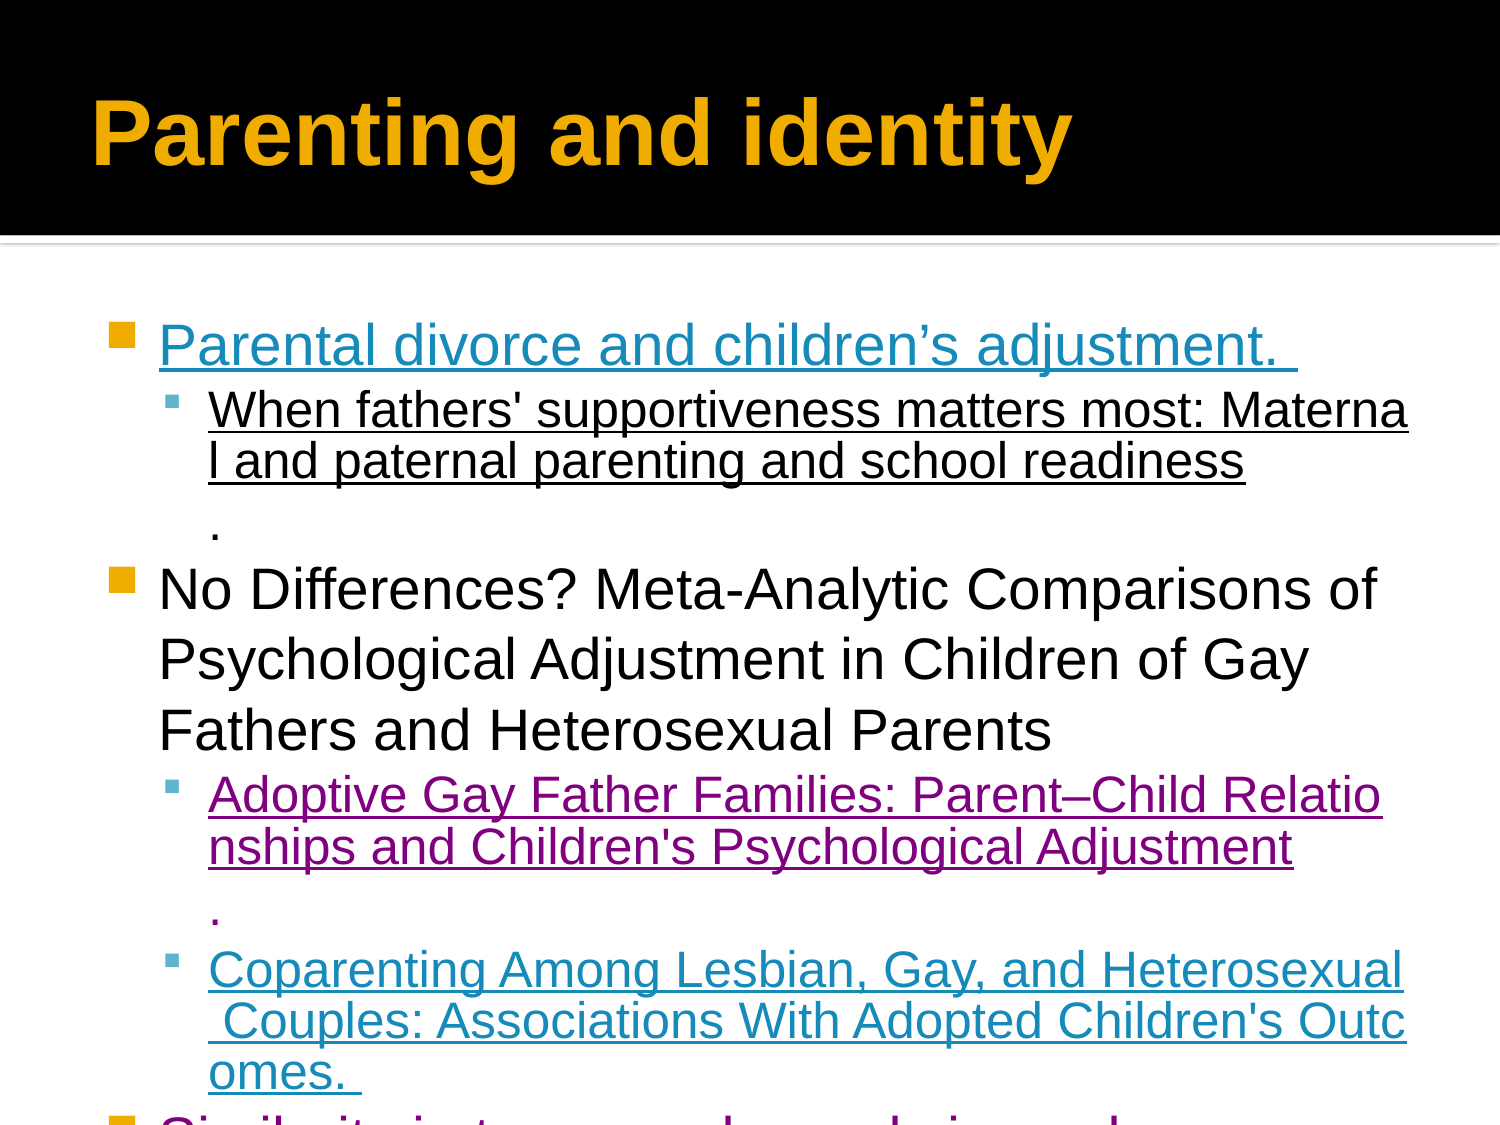

# Parenting and identity
Parental divorce and children’s adjustment.
When fathers' supportiveness matters most: Maternal and paternal parenting and school readiness.
No Differences? Meta-Analytic Comparisons of Psychological Adjustment in Children of Gay Fathers and Heterosexual Parents
Adoptive Gay Father Families: Parent–Child Relationships and Children's Psychological Adjustment.
Coparenting Among Lesbian, Gay, and Heterosexual Couples: Associations With Adopted Children's Outcomes.
Similarity in transgender and cisgender children’s gender development